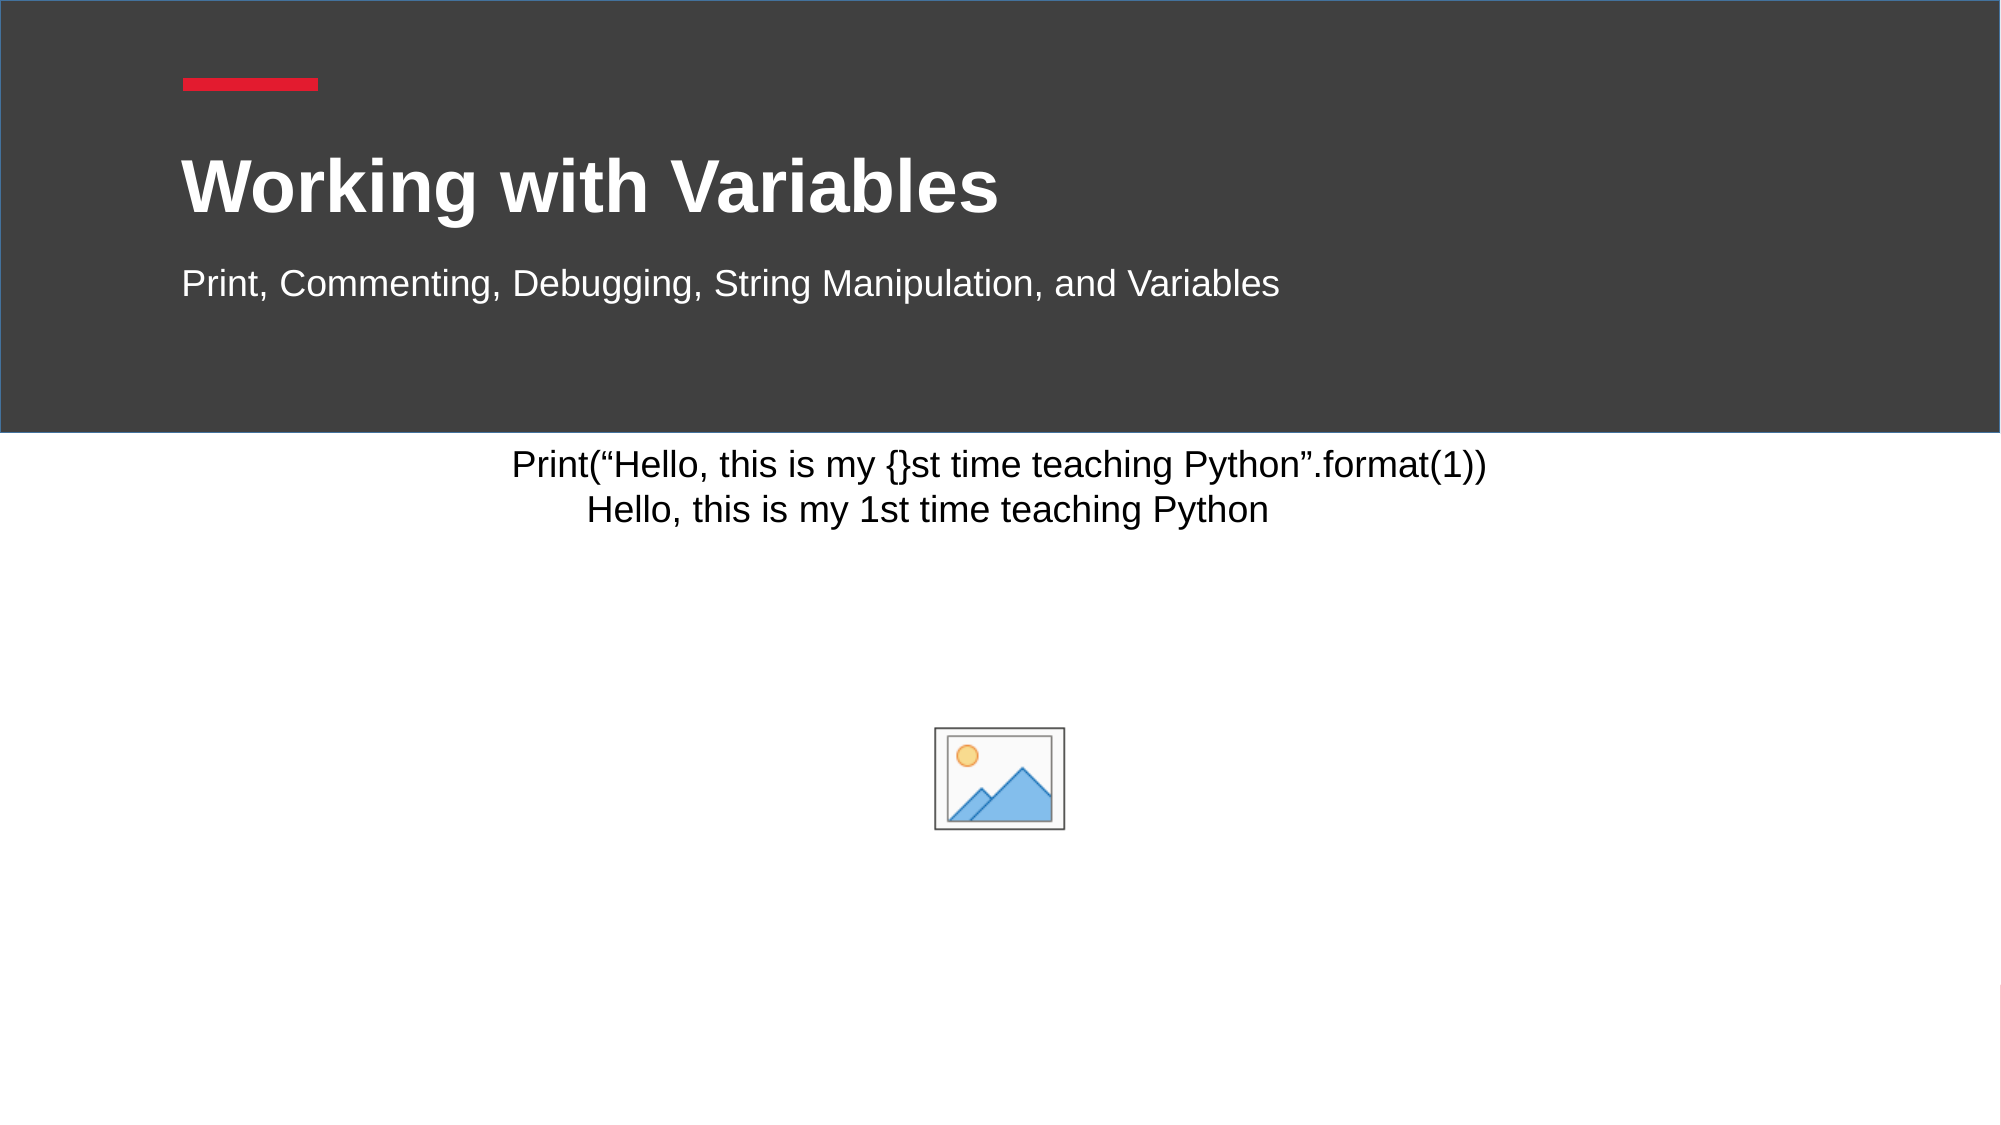

# Working with Variables
Print, Commenting, Debugging, String Manipulation, and Variables
Print(“Hello, this is my {}st time teaching Python”.format(1))
Hello, this is my 1st time teaching Python